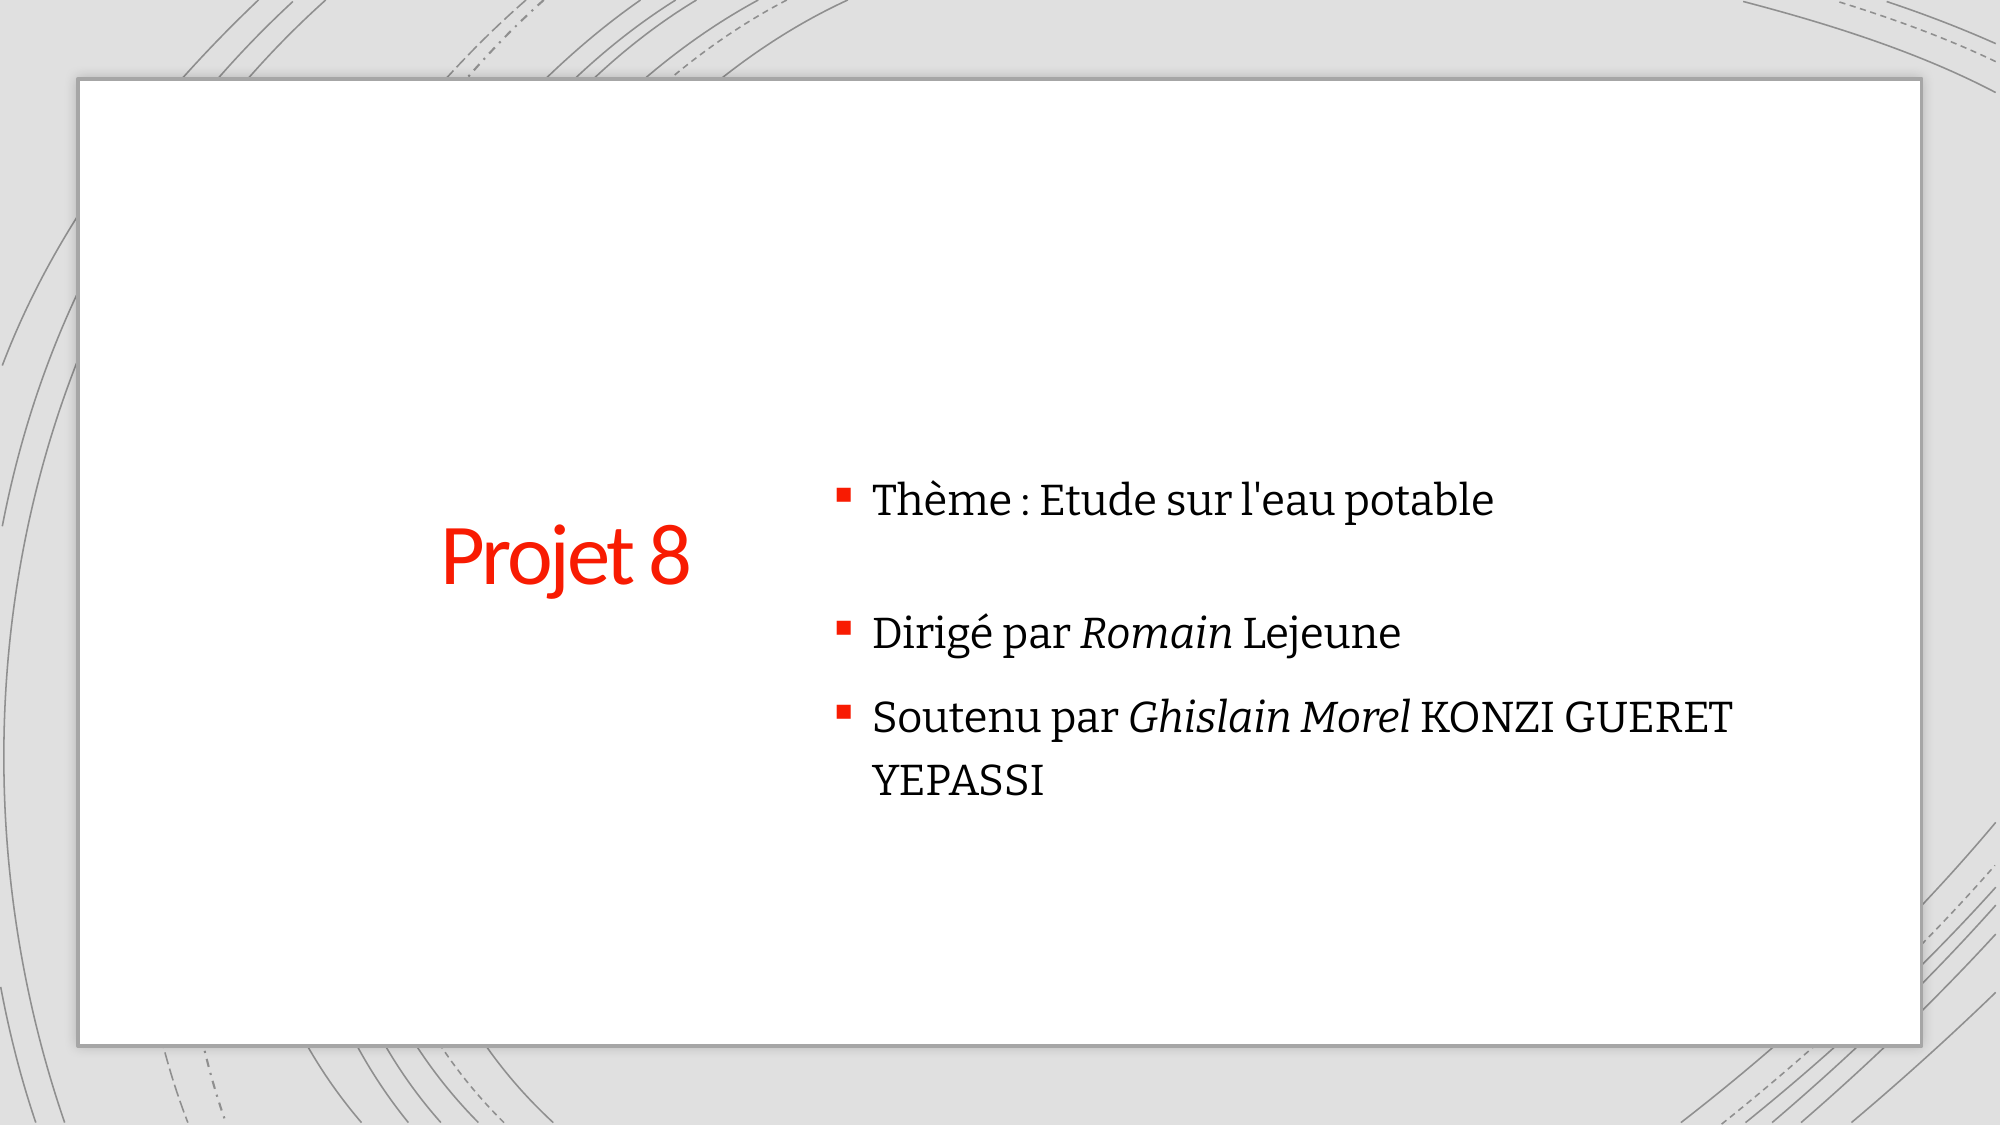

Projet 8
Thème : Etude sur l'eau potable
Dirigé par Romain Lejeune
Soutenu par Ghislain Morel KONZI GUERET YEPASSI